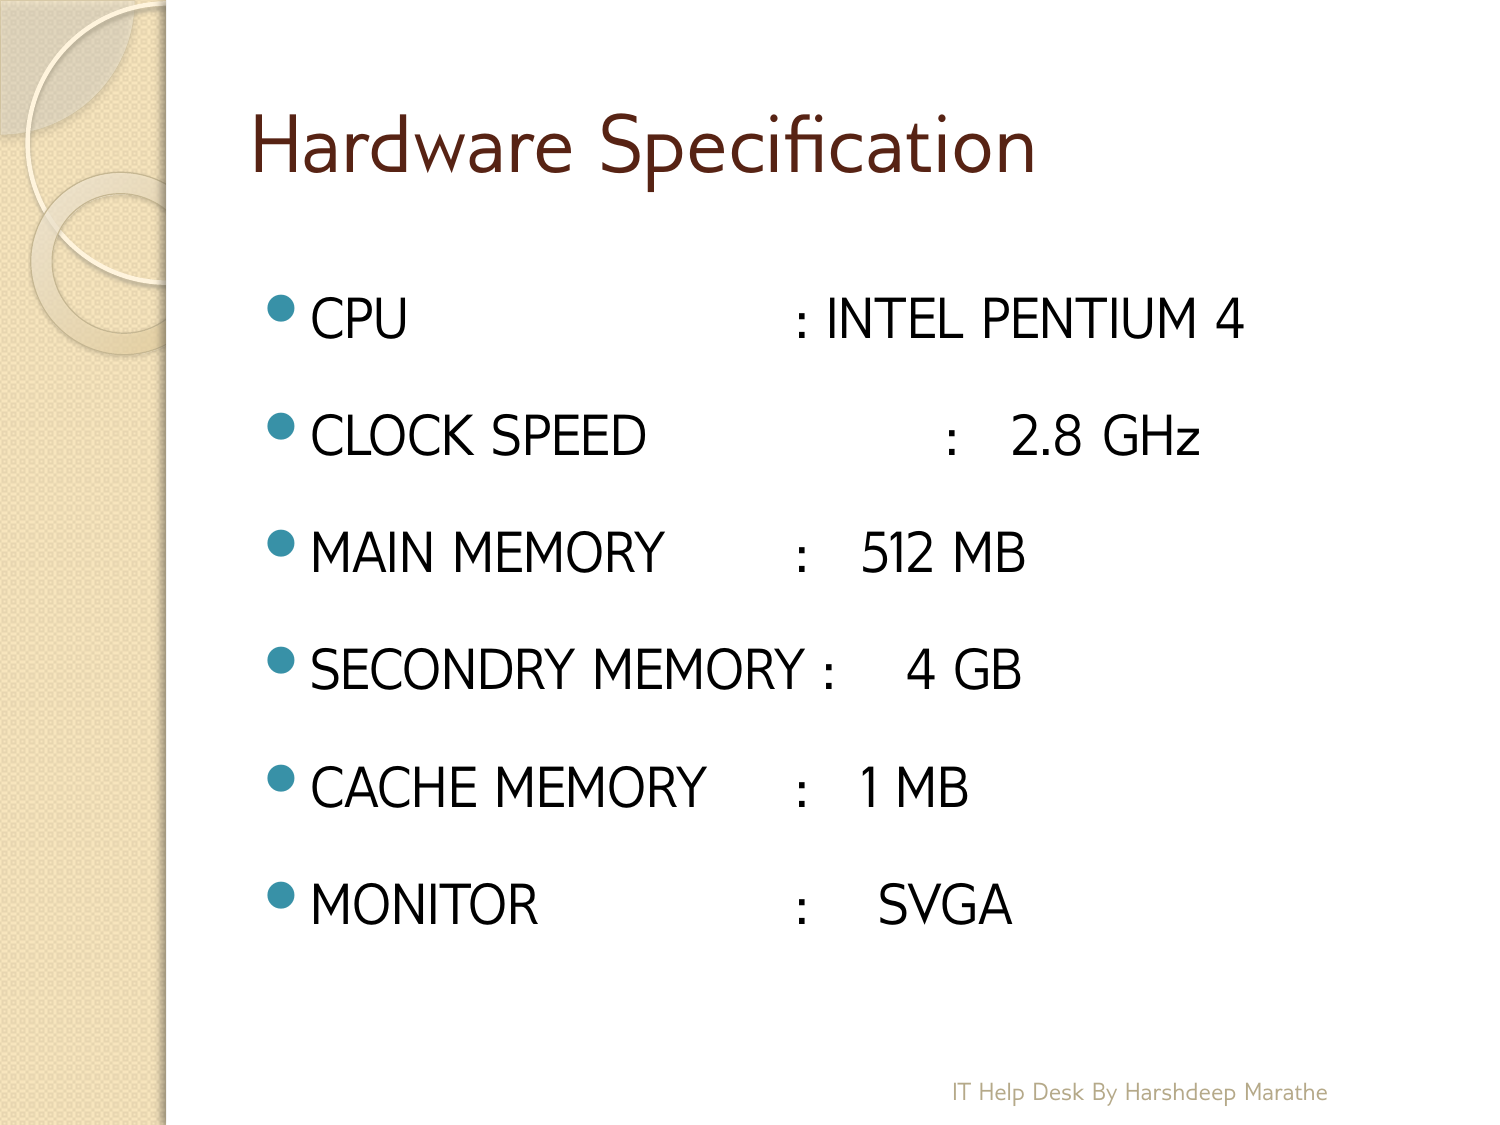

# Hardware Specification
CPU		   	  : INTEL PENTIUM 4
CLOCK SPEED 	   	  :   2.8 GHz
MAIN MEMORY   	  :   512 MB
SECONDRY MEMORY :    4 GB
CACHE MEMORY	  :   1 MB
MONITOR		  :    SVGA
IT Help Desk By Harshdeep Marathe